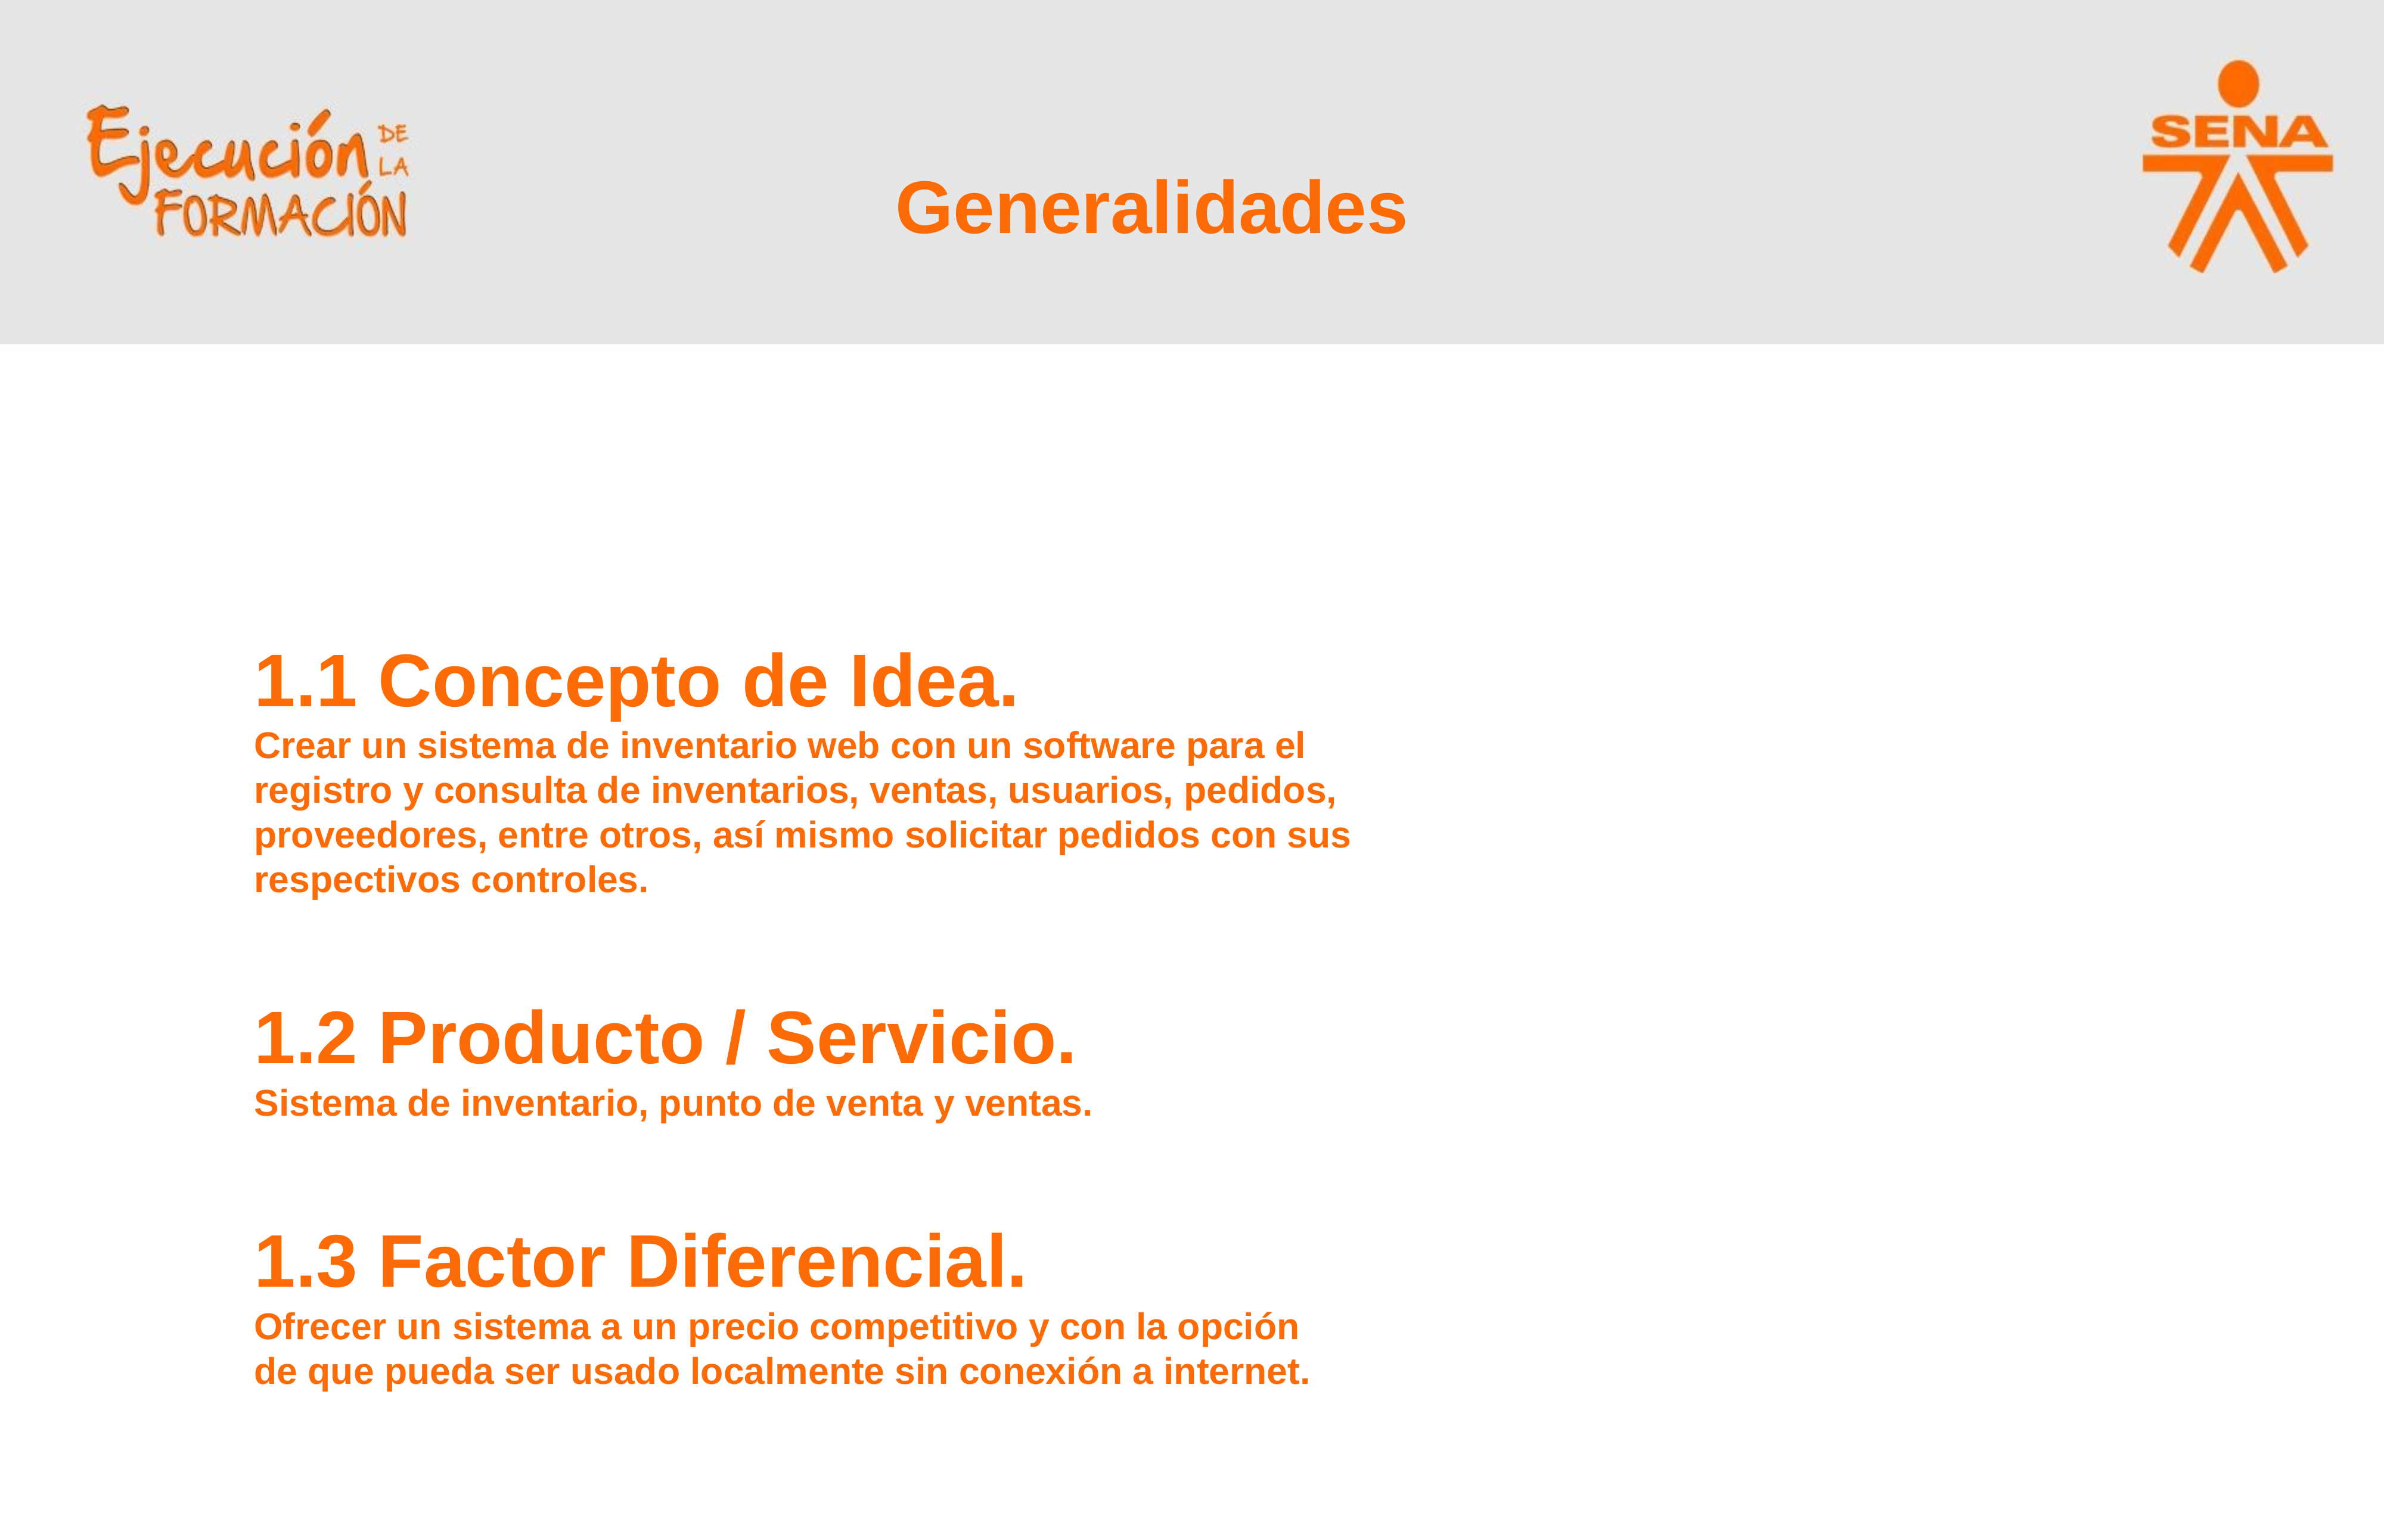

Generalidades

1.1 Concepto de Idea.
Crear un sistema de inventario web con un software para el registro y consulta de inventarios, ventas, usuarios, pedidos, proveedores, entre otros, así mismo solicitar pedidos con sus respectivos controles.

1.2 Producto / Servicio.
Sistema de inventario, punto de venta y ventas.

1.3 Factor Diferencial.
Ofrecer un sistema a un precio competitivo y con la opción de que pueda ser usado localmente sin conexión a internet.